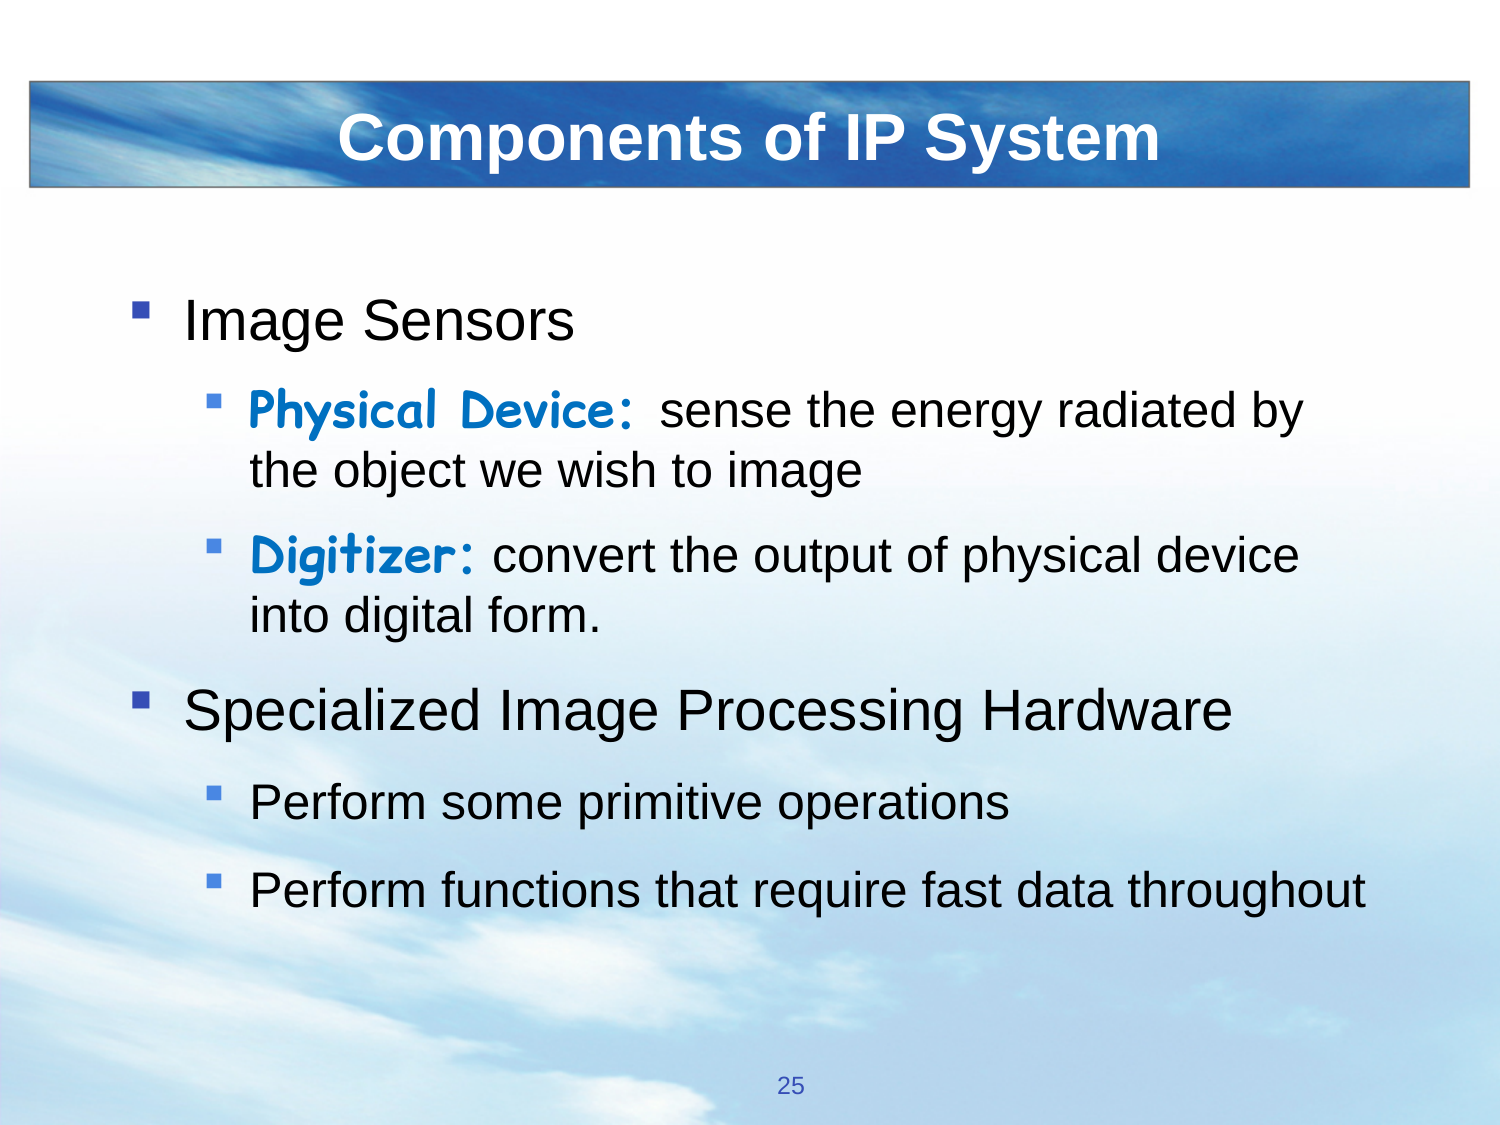

# Components of IP System
Image Sensors
Physical Device: sense the energy radiated by the object we wish to image
Digitizer: convert the output of physical device into digital form.
Specialized Image Processing Hardware
Perform some primitive operations
Perform functions that require fast data throughout
25